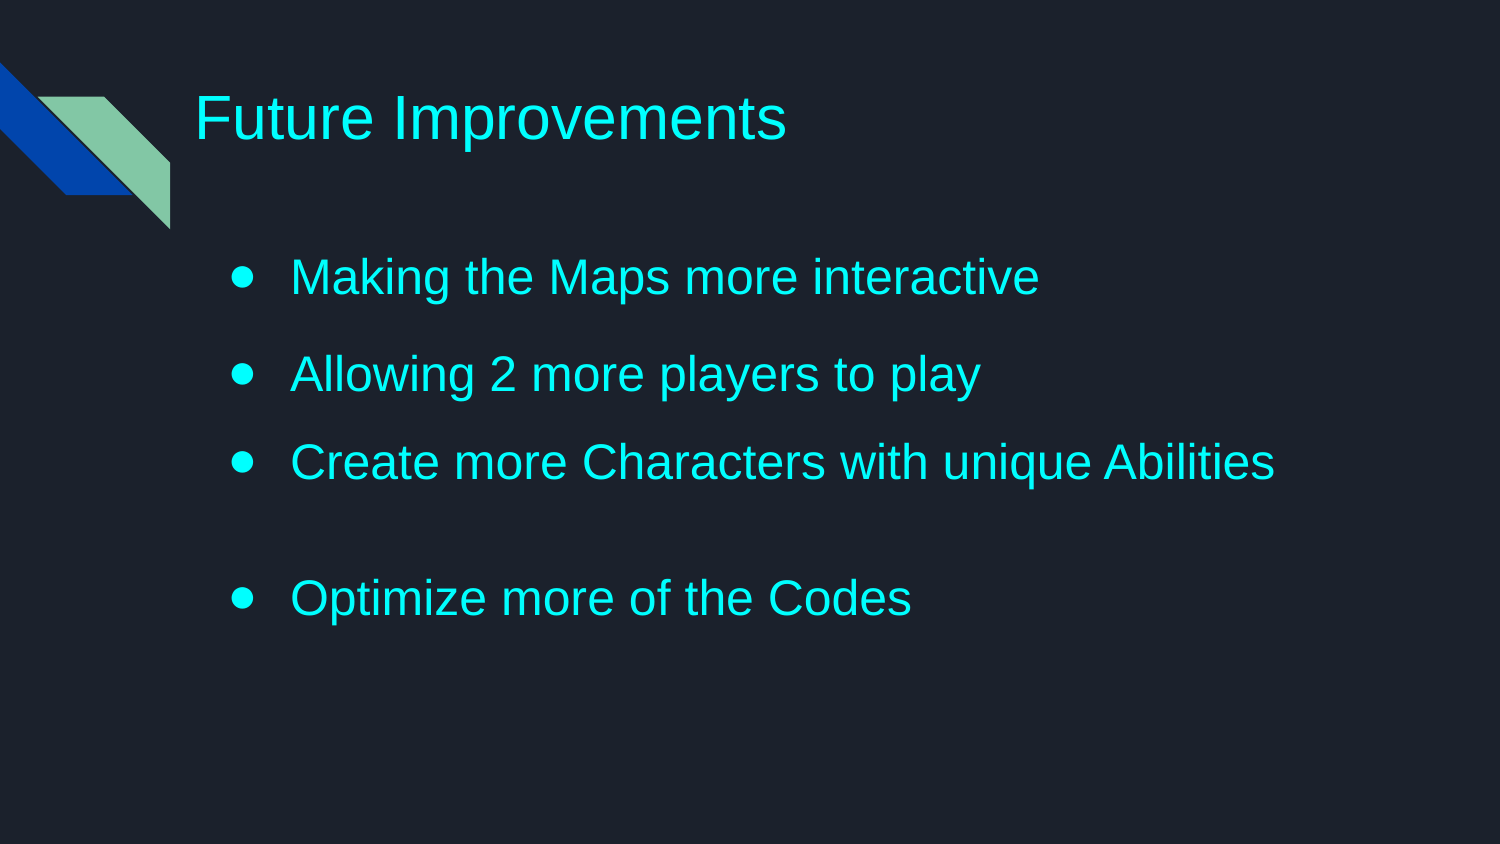

# Future Improvements
Making the Maps more interactive
Allowing 2 more players to play
Create more Characters with unique Abilities
Optimize more of the Codes